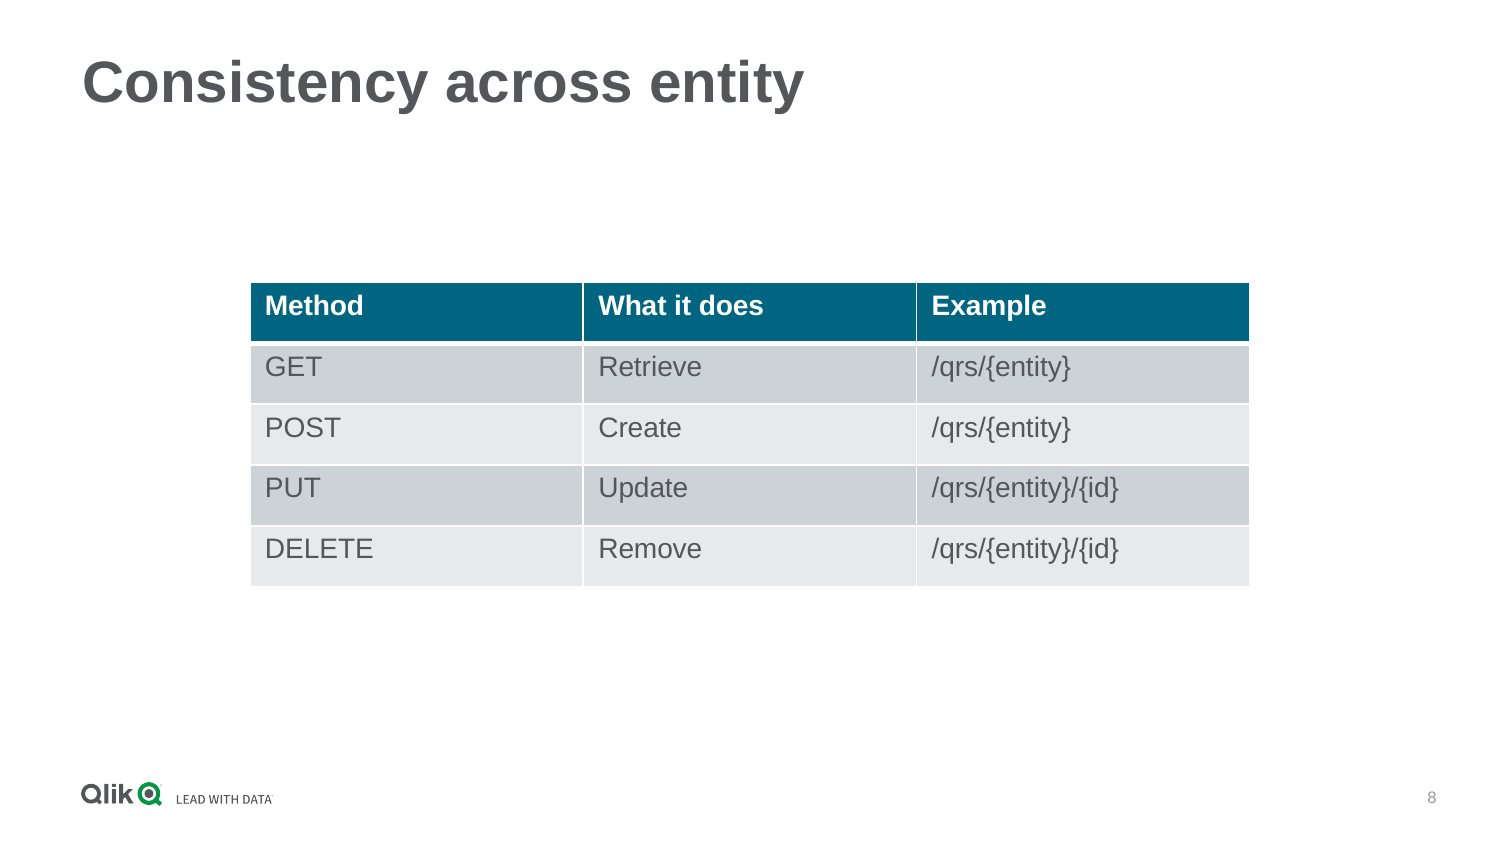

# Consistency across entity
| Method | What it does | Example |
| --- | --- | --- |
| GET | Retrieve | /qrs/{entity} |
| POST | Create | /qrs/{entity} |
| PUT | Update | /qrs/{entity}/{id} |
| DELETE | Remove | /qrs/{entity}/{id} |